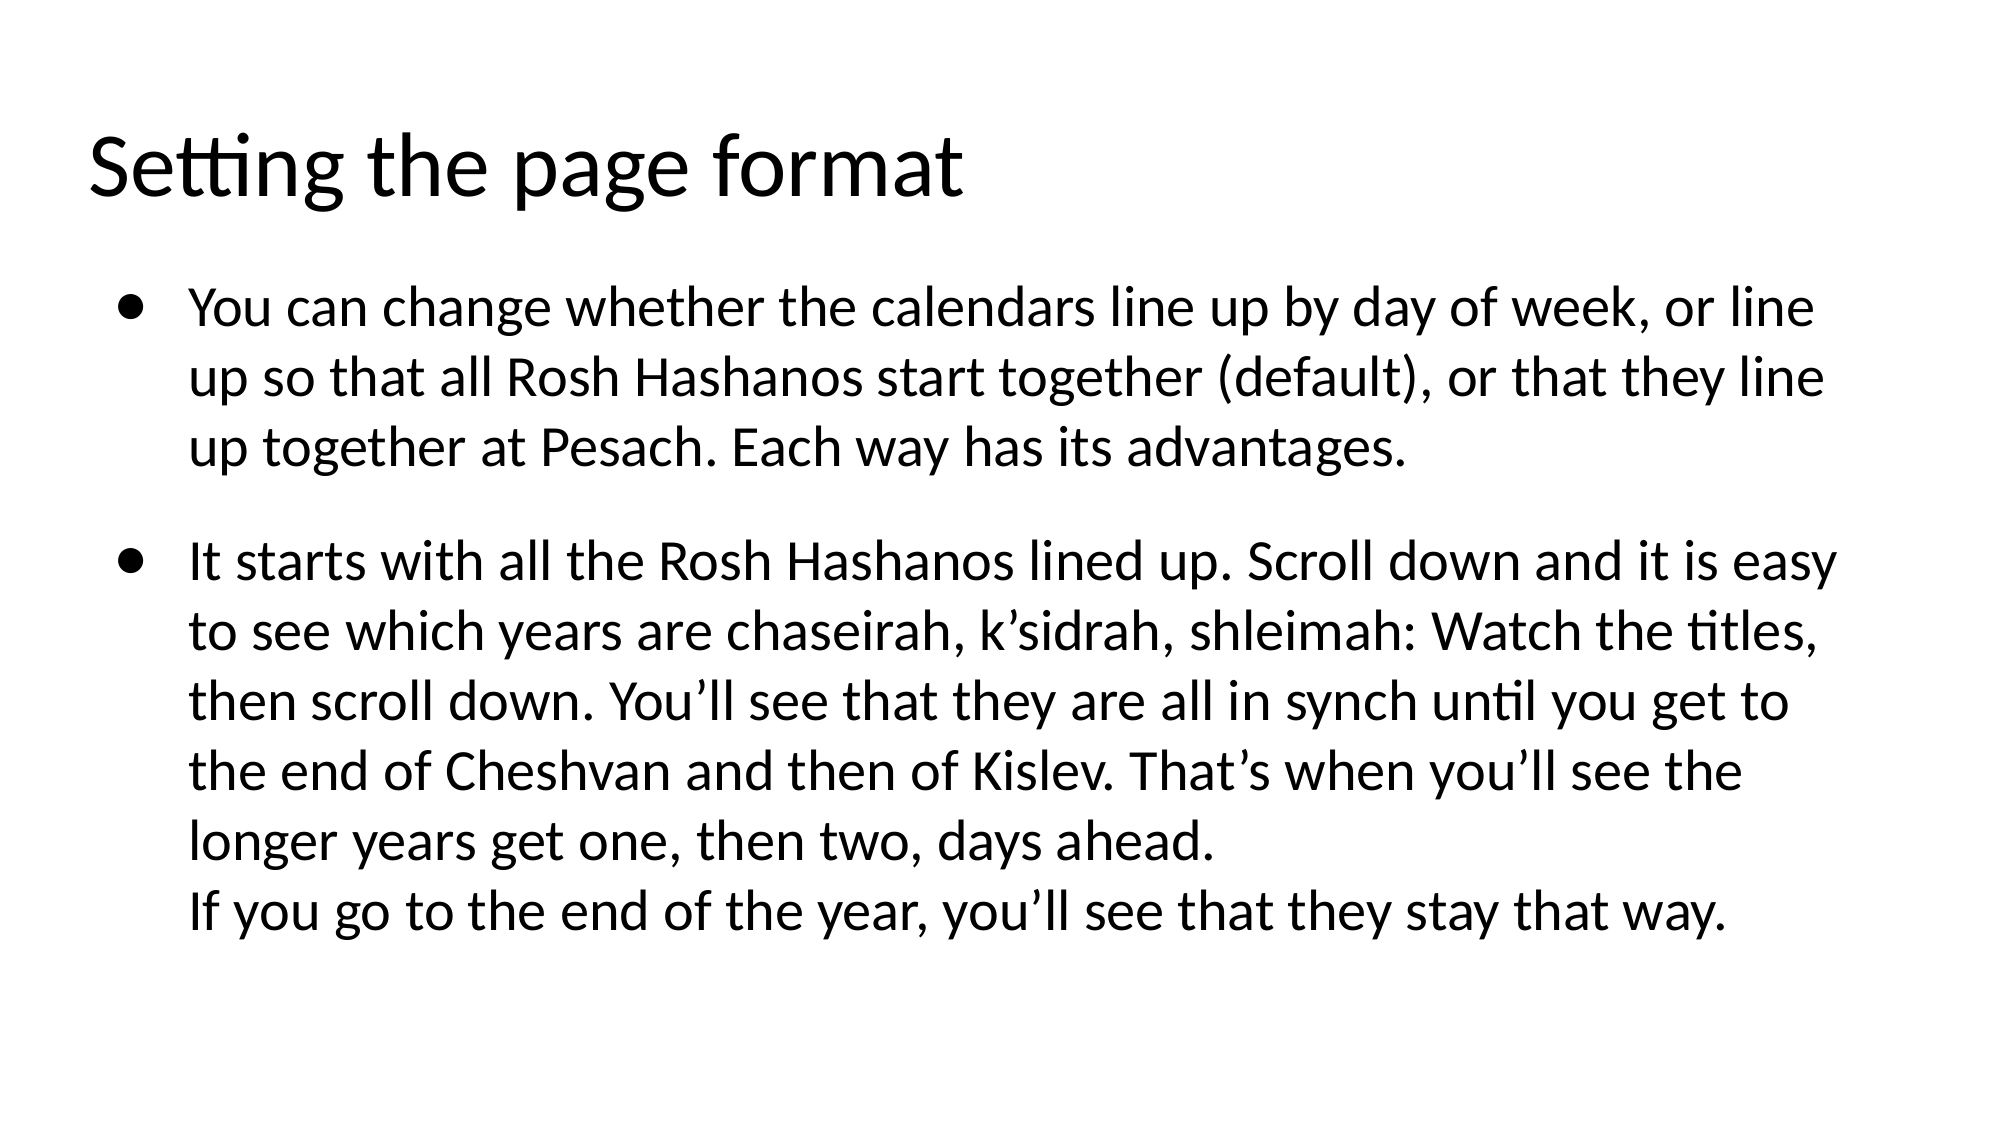

# Setting the page format
You can change whether the calendars line up by day of week, or line up so that all Rosh Hashanos start together (default), or that they line up together at Pesach. Each way has its advantages.
It starts with all the Rosh Hashanos lined up. Scroll down and it is easy to see which years are chaseirah, k’sidrah, shleimah: Watch the titles, then scroll down. You’ll see that they are all in synch until you get to the end of Cheshvan and then of Kislev. That’s when you’ll see the longer years get one, then two, days ahead.
If you go to the end of the year, you’ll see that they stay that way.